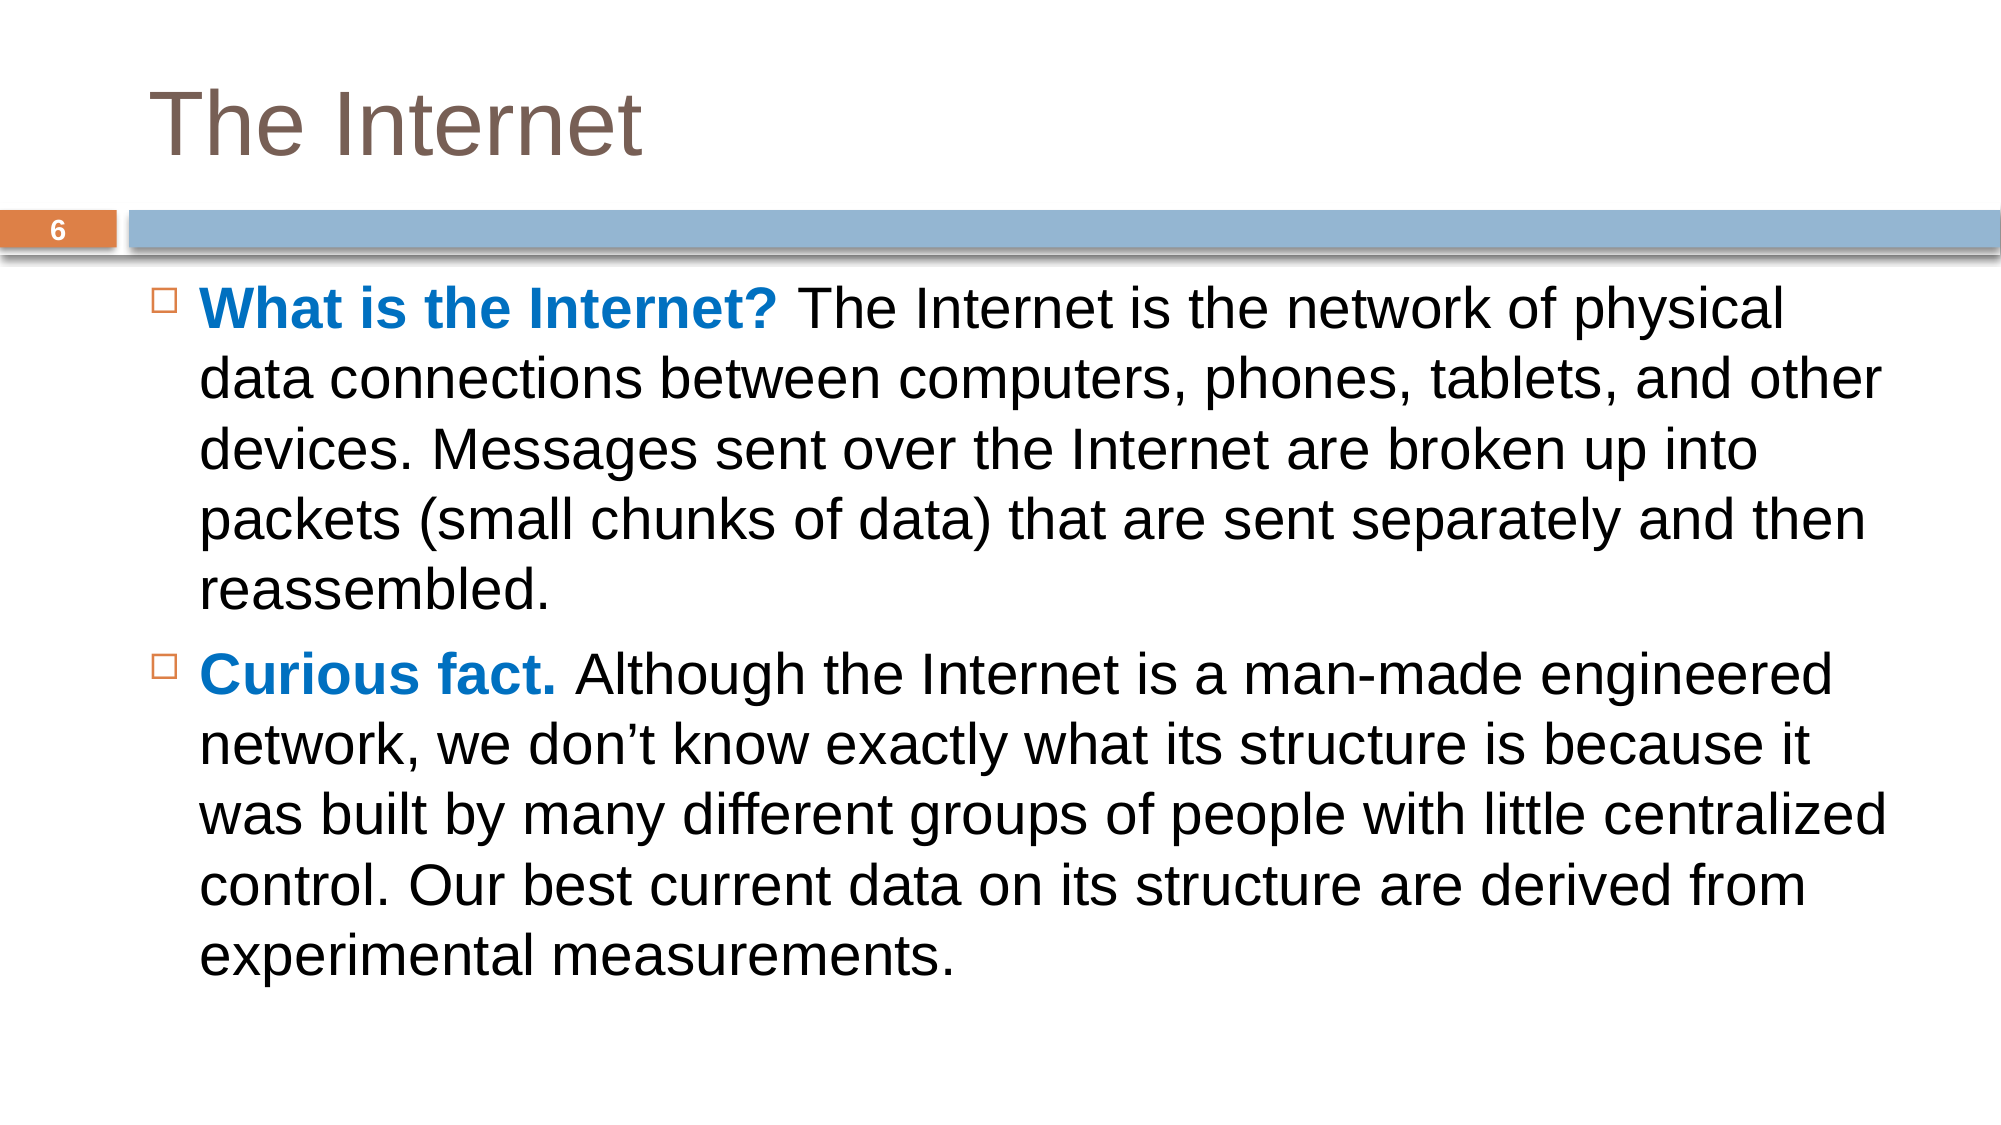

# The Internet
6
What is the Internet? The Internet is the network of physical data connections between computers, phones, tablets, and other devices. Messages sent over the Internet are broken up into packets (small chunks of data) that are sent separately and then reassembled.
Curious fact. Although the Internet is a man-made engineered network, we don’t know exactly what its structure is because it was built by many different groups of people with little centralized control. Our best current data on its structure are derived from experimental measurements.